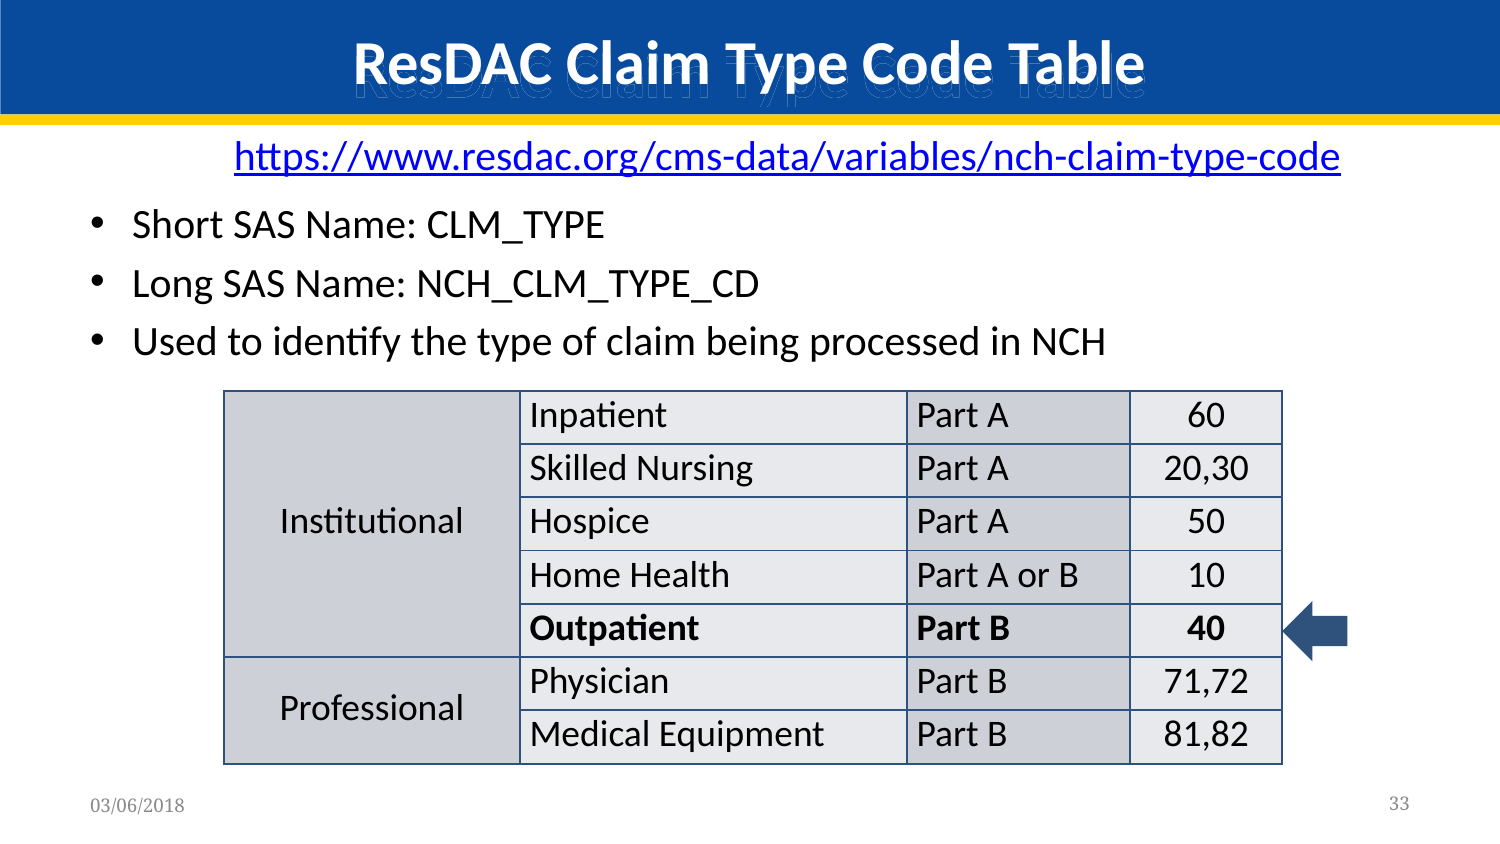

# ResDAC Claim Type Code Table
https://www.resdac.org/cms-data/variables/nch-claim-type-code
Short SAS Name: CLM_TYPE
Long SAS Name: NCH_CLM_TYPE_CD
Used to identify the type of claim being processed in NCH

| Institutional | Inpatient | Part A | 60 |
| --- | --- | --- | --- |
|  | Skilled Nursing | Part A | 20,30 |
|  | Hospice | Part A | 50 |
|  | Home Health | Part A or B | 10 |
|  | Outpatient | Part B | 40 |
| Professional | Physician | Part B | 71,72 |
|  | Medical Equipment | Part B | 81,82 |

33